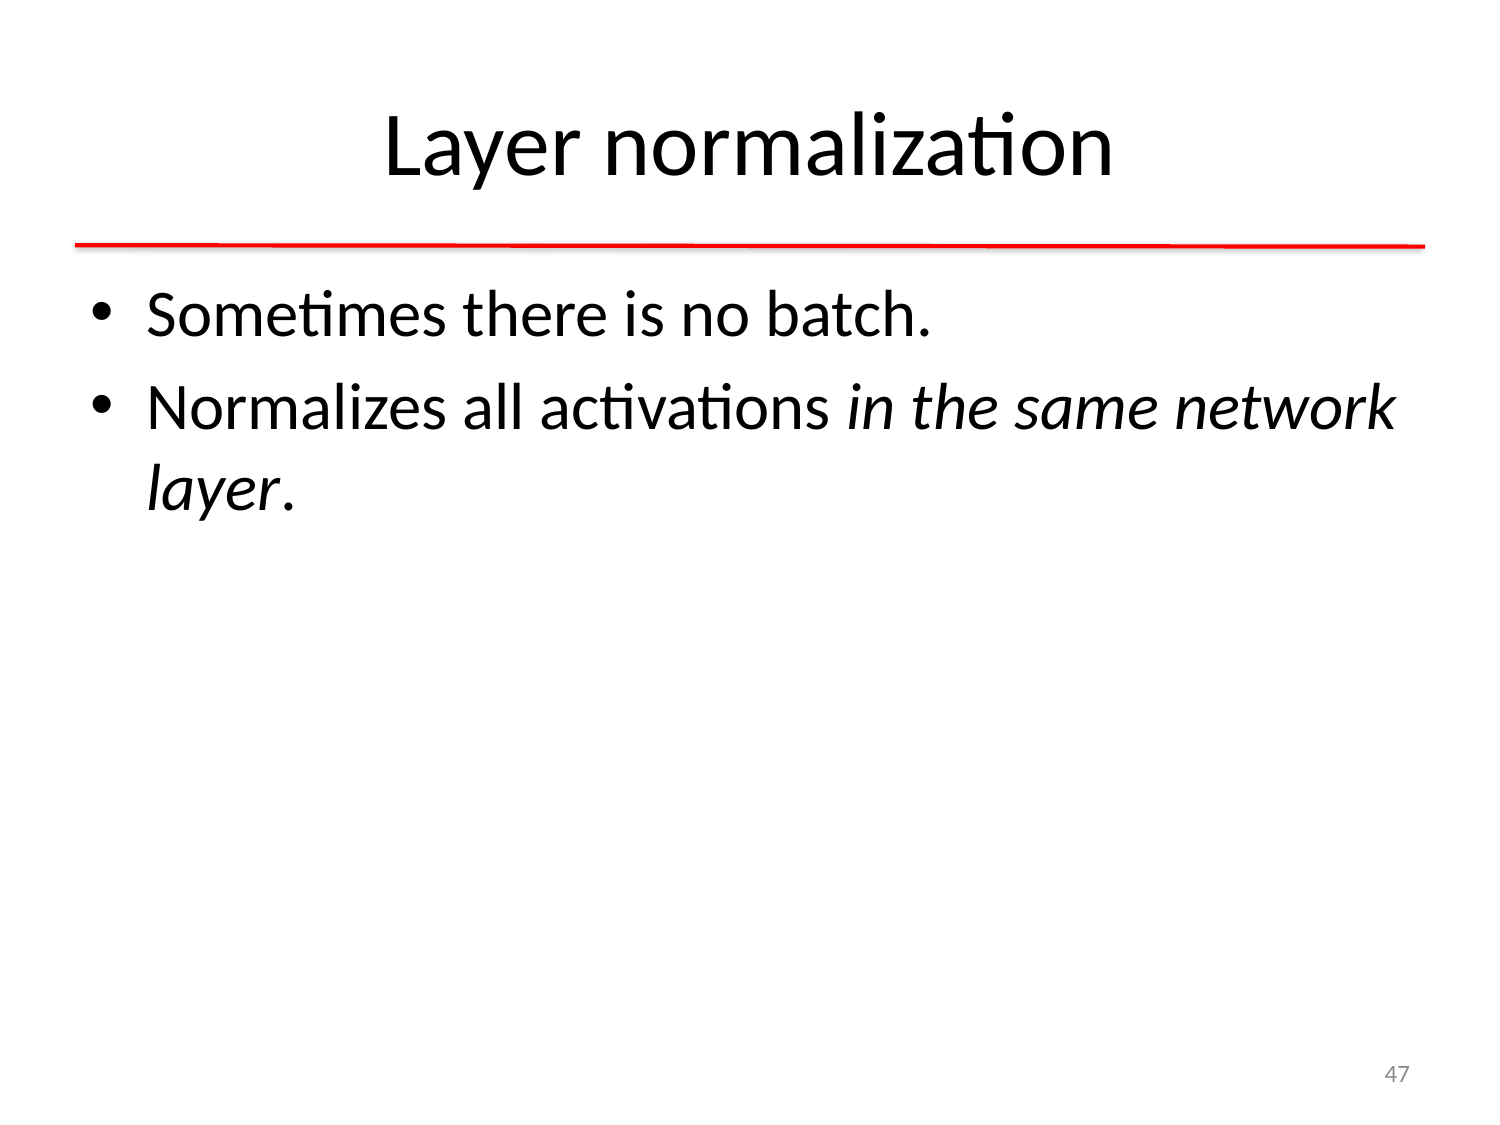

# Layer normalization
Sometimes there is no batch.
Normalizes all activations in the same network layer.

47